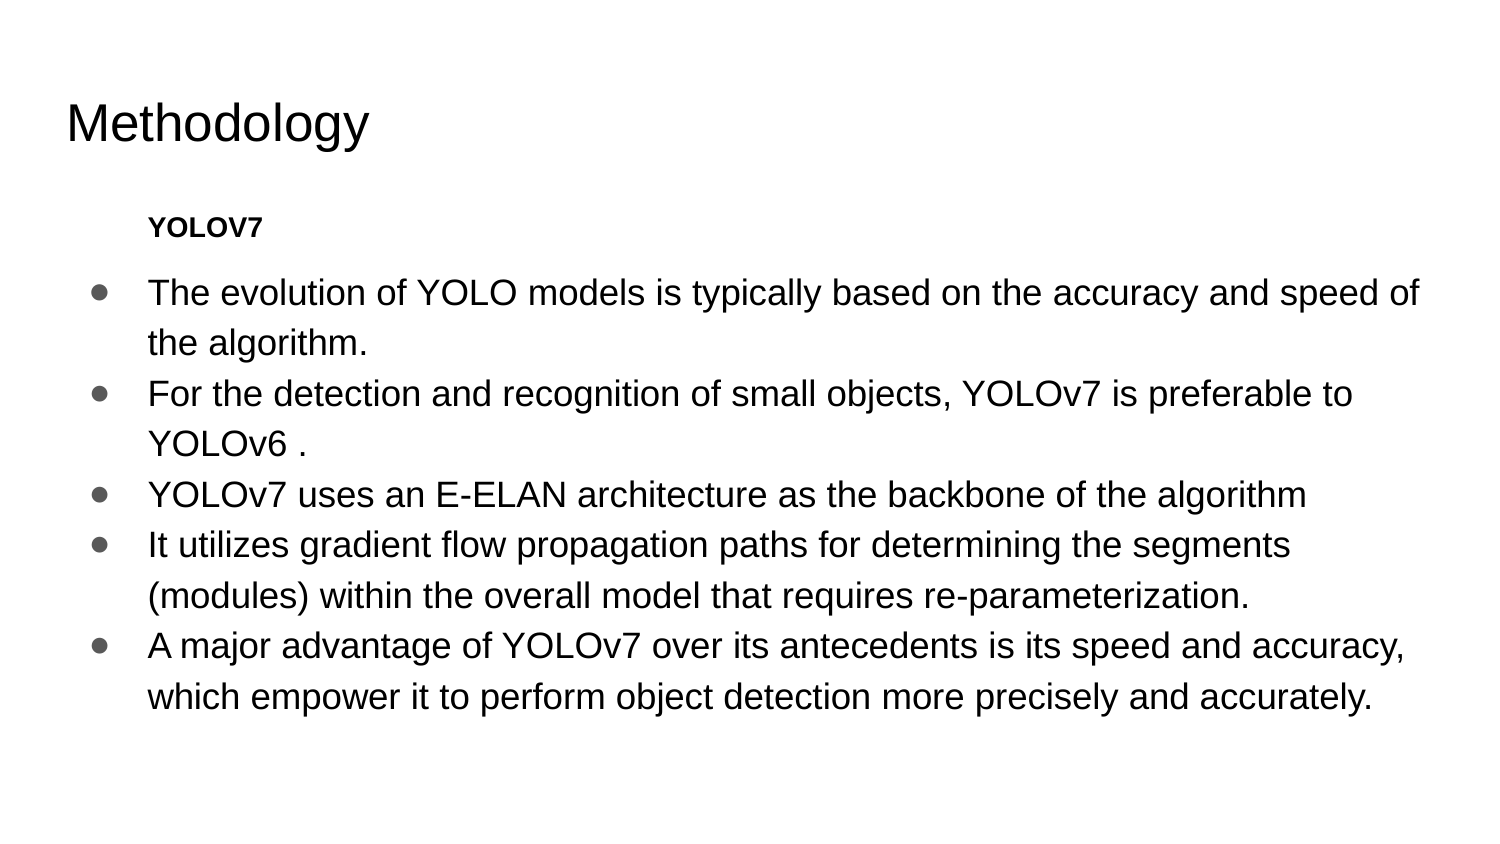

# Methodology
YOLOV7
The evolution of YOLO models is typically based on the accuracy and speed of the algorithm.
For the detection and recognition of small objects, YOLOv7 is preferable to YOLOv6 .
YOLOv7 uses an E-ELAN architecture as the backbone of the algorithm
It utilizes gradient flow propagation paths for determining the segments (modules) within the overall model that requires re-parameterization.
A major advantage of YOLOv7 over its antecedents is its speed and accuracy, which empower it to perform object detection more precisely and accurately.